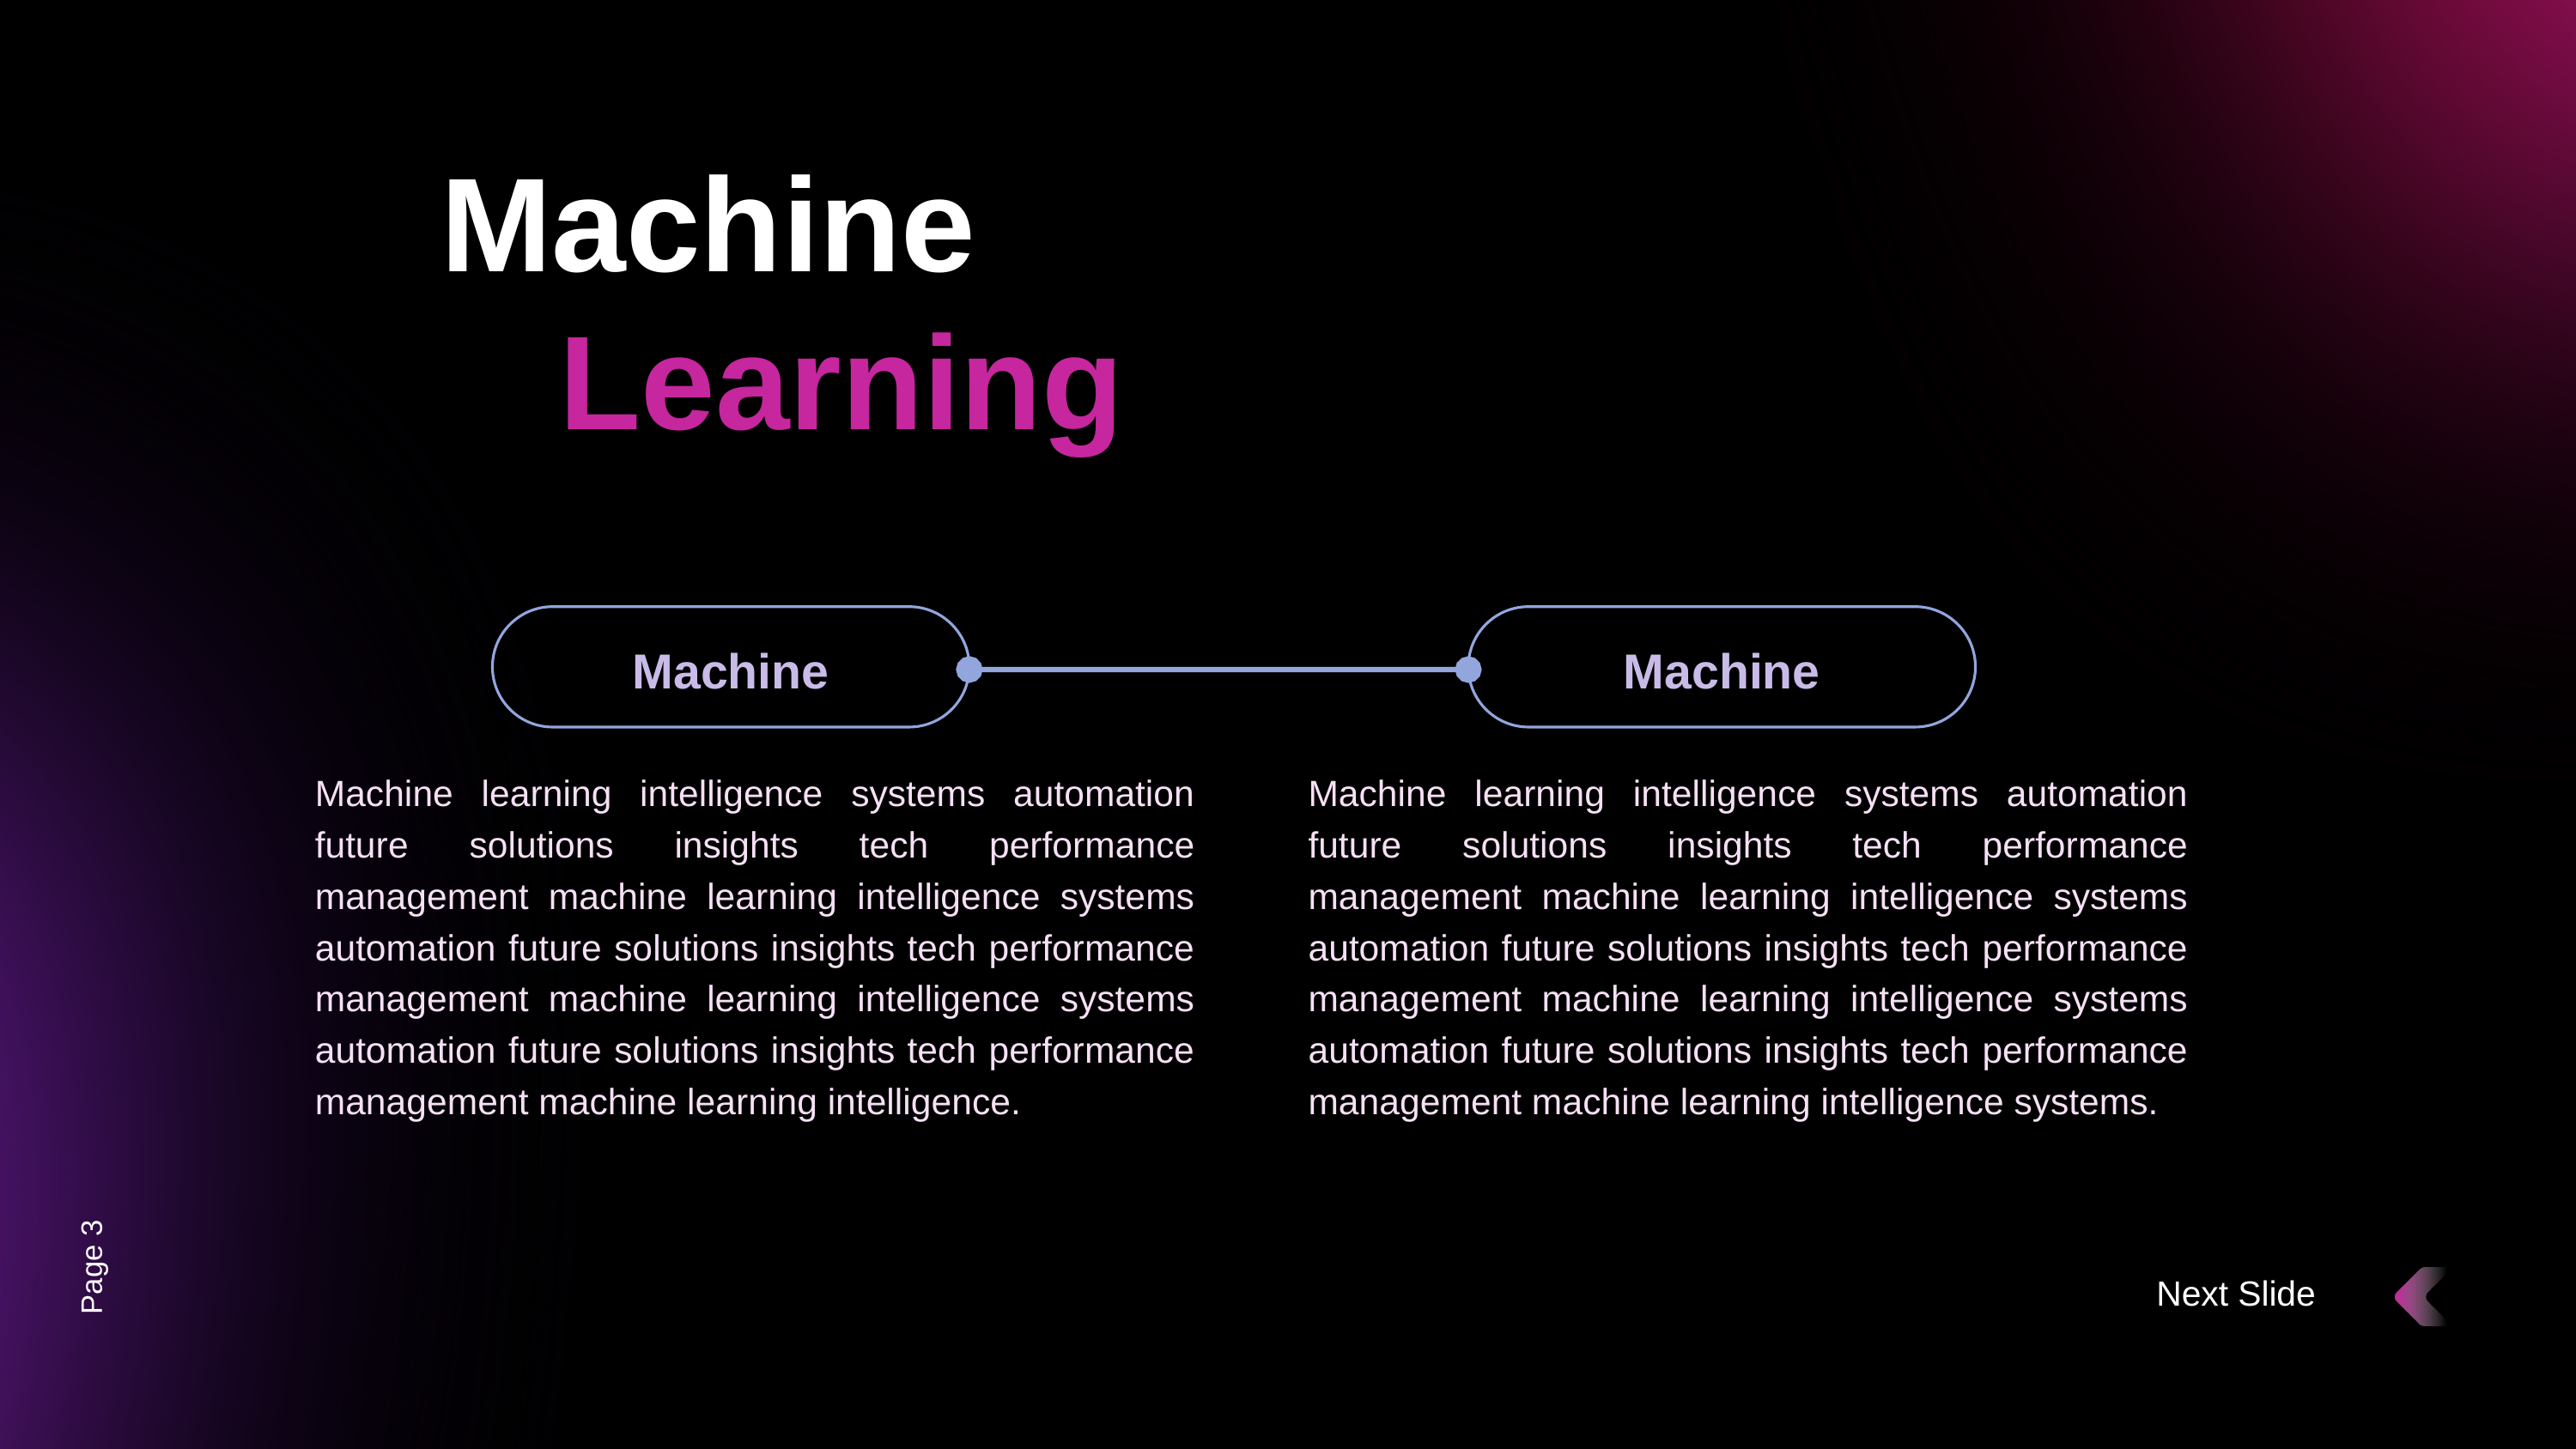

Machine
Learning

Machine
Machine

Machine learning intelligence systems automation future solutions insights tech performance management machine learning intelligence systems automation future solutions insights tech performance management machine learning intelligence systems automation future solutions insights tech performance management machine learning intelligence.
Machine learning intelligence systems automation future solutions insights tech performance management machine learning intelligence systems automation future solutions insights tech performance management machine learning intelligence systems automation future solutions insights tech performance management machine learning intelligence systems.
Page 3

Next Slide